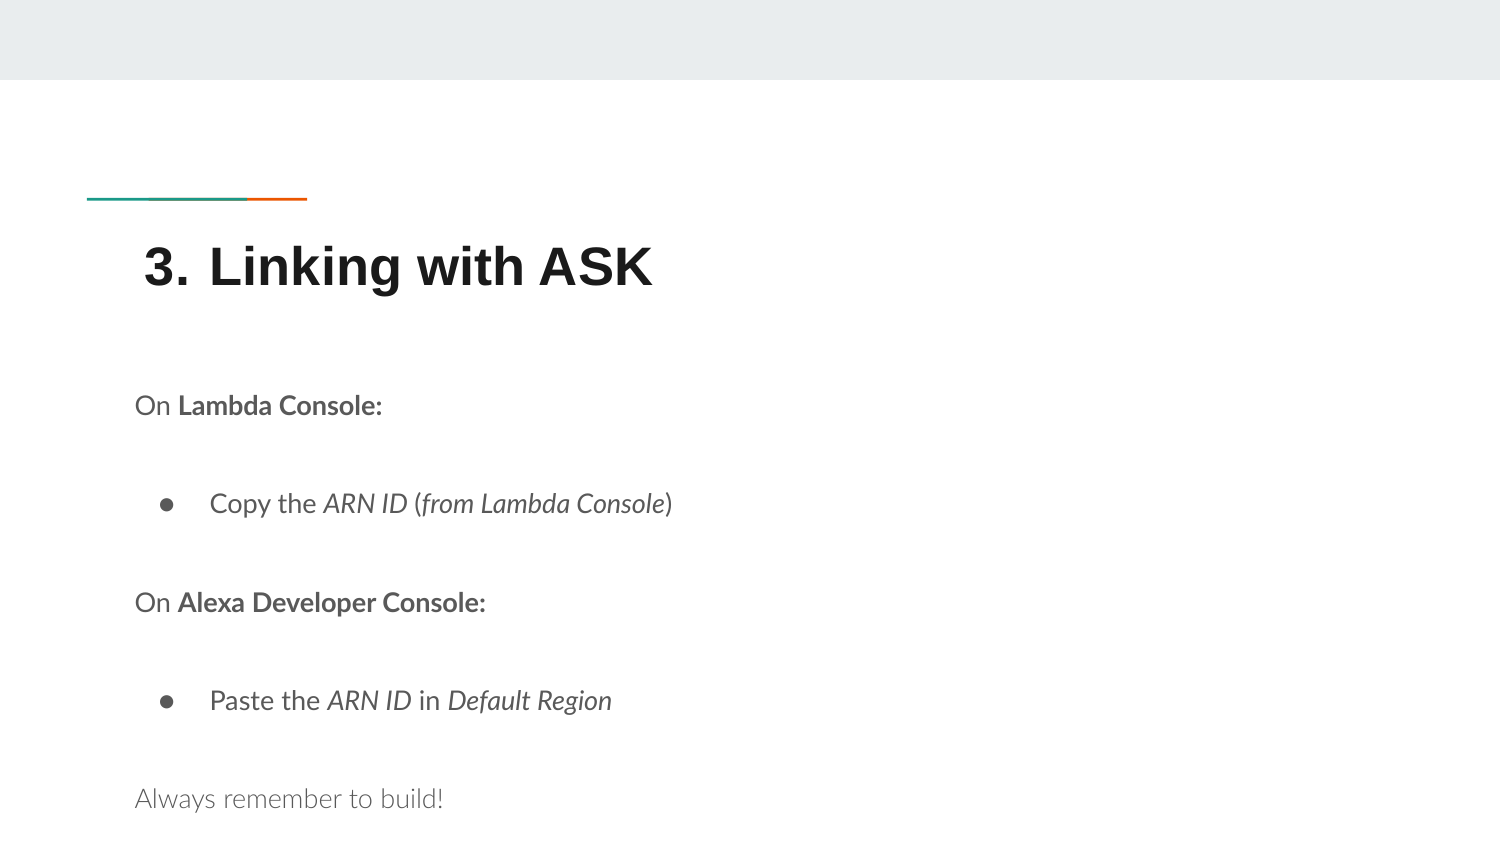

# Linking with ASK
On Lambda Console:
Copy the ARN ID (from Lambda Console)
On Alexa Developer Console:
Paste the ARN ID in Default Region
Always remember to build!